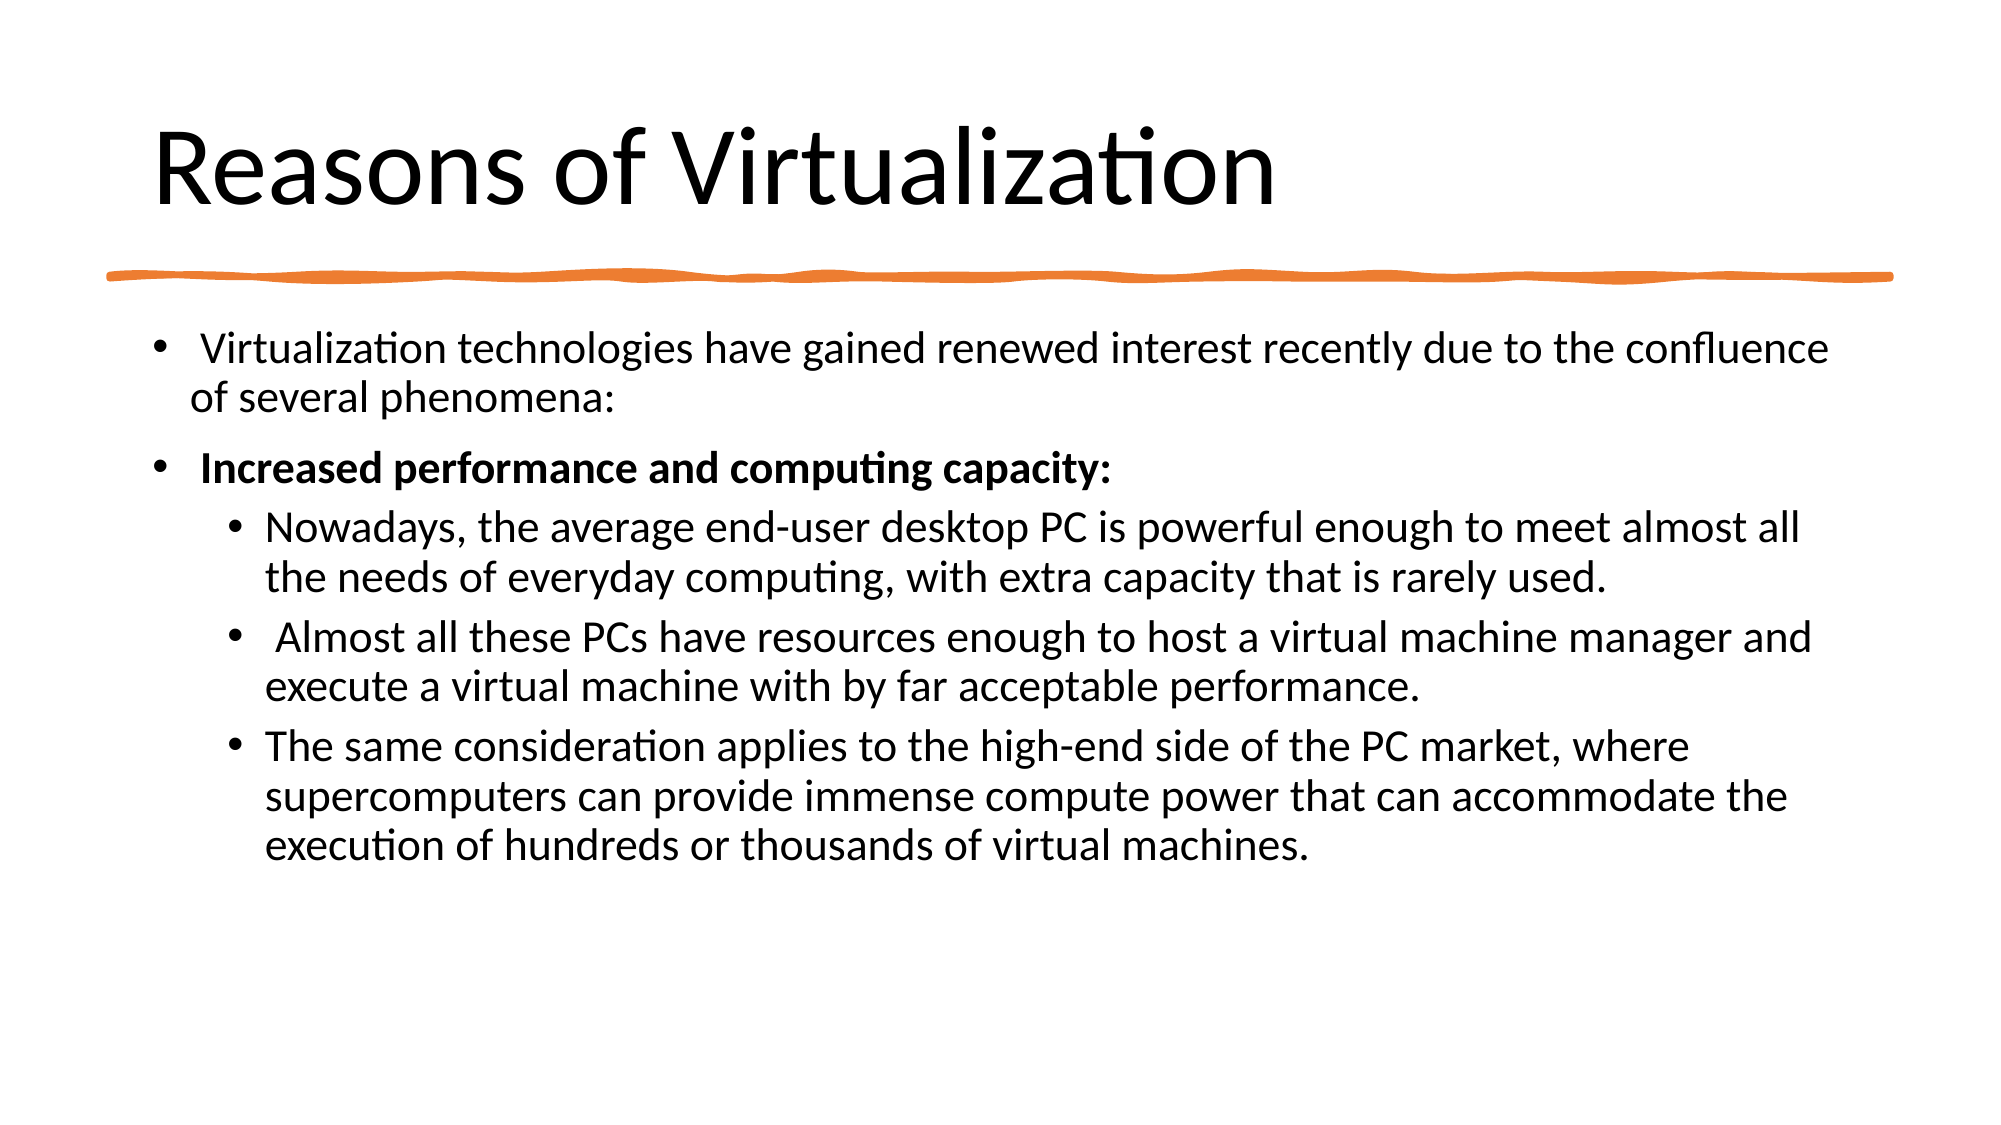

# Reasons of Virtualization

 Virtualization technologies have gained renewed interest recently due to the confluence of several phenomena:
 Increased performance and computing capacity:
Nowadays, the average end-user desktop PC is powerful enough to meet almost all the needs of everyday computing, with extra capacity that is rarely used.
 Almost all these PCs have resources enough to host a virtual machine manager and execute a virtual machine with by far acceptable performance.
The same consideration applies to the high-end side of the PC market, where supercomputers can provide immense compute power that can accommodate the execution of hundreds or thousands of virtual machines.